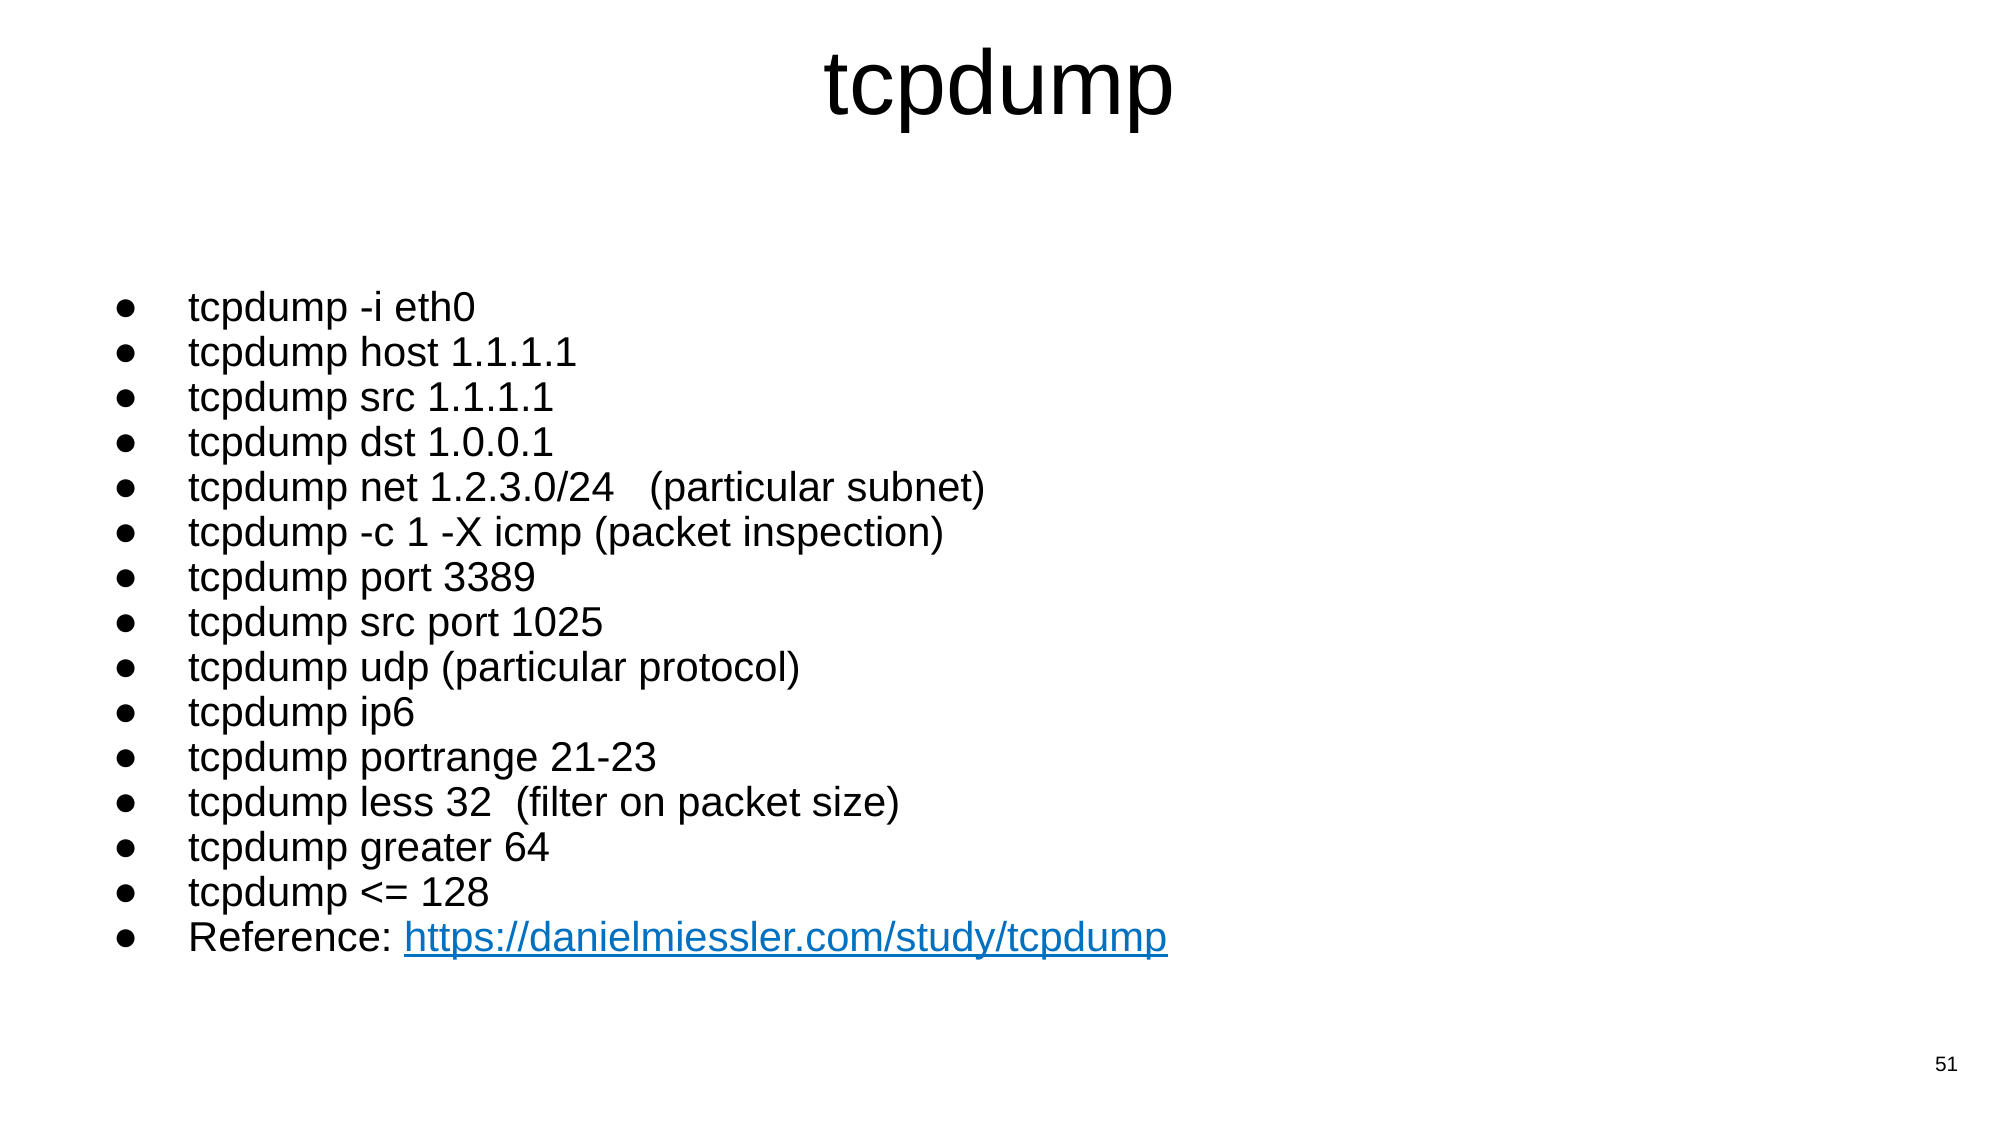

# tcpdump
tcpdump -i eth0
tcpdump host 1.1.1.1
tcpdump src 1.1.1.1
tcpdump dst 1.0.0.1
tcpdump net 1.2.3.0/24   (particular subnet)
tcpdump -c 1 -X icmp (packet inspection)
tcpdump port 3389
tcpdump src port 1025
tcpdump udp (particular protocol)
tcpdump ip6
tcpdump portrange 21-23
tcpdump less 32  (filter on packet size)
tcpdump greater 64
tcpdump <= 128
Reference: https://danielmiessler.com/study/tcpdump
51